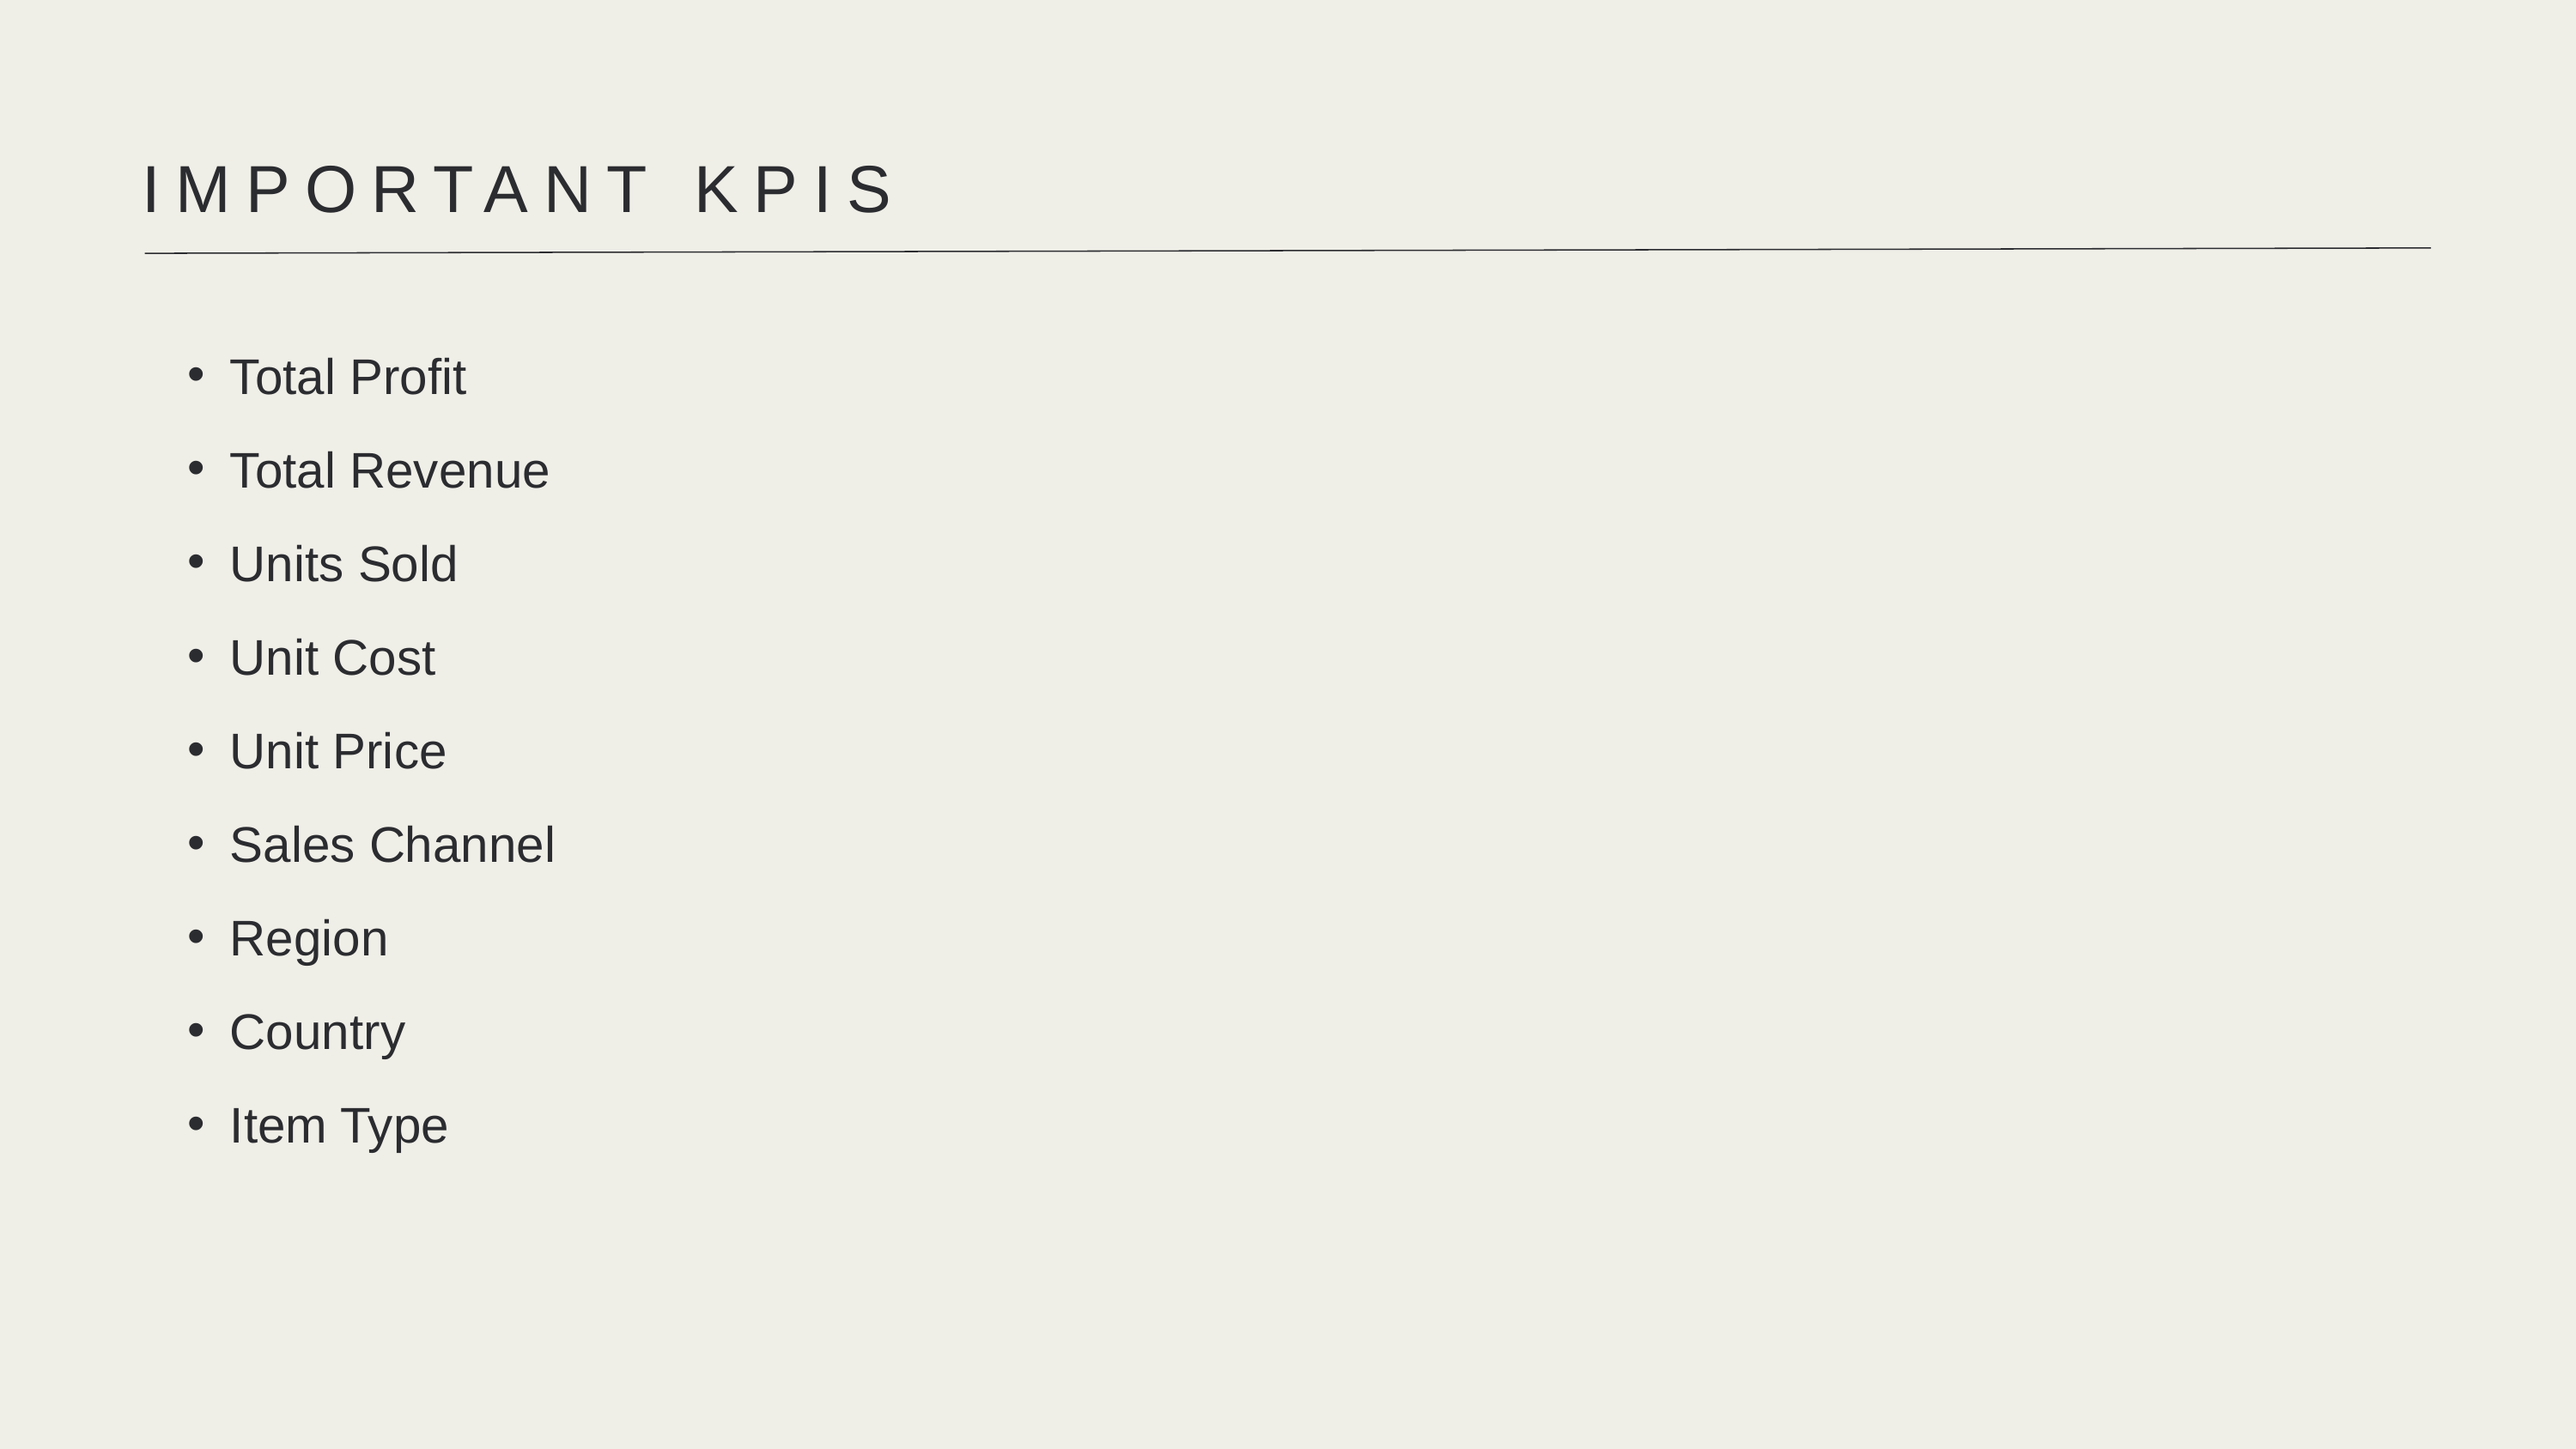

IMPORTANT KPIS

Total Profit
Total Revenue
Units Sold
Unit Cost
Unit Price
Sales Channel
Region
Country
Item Type